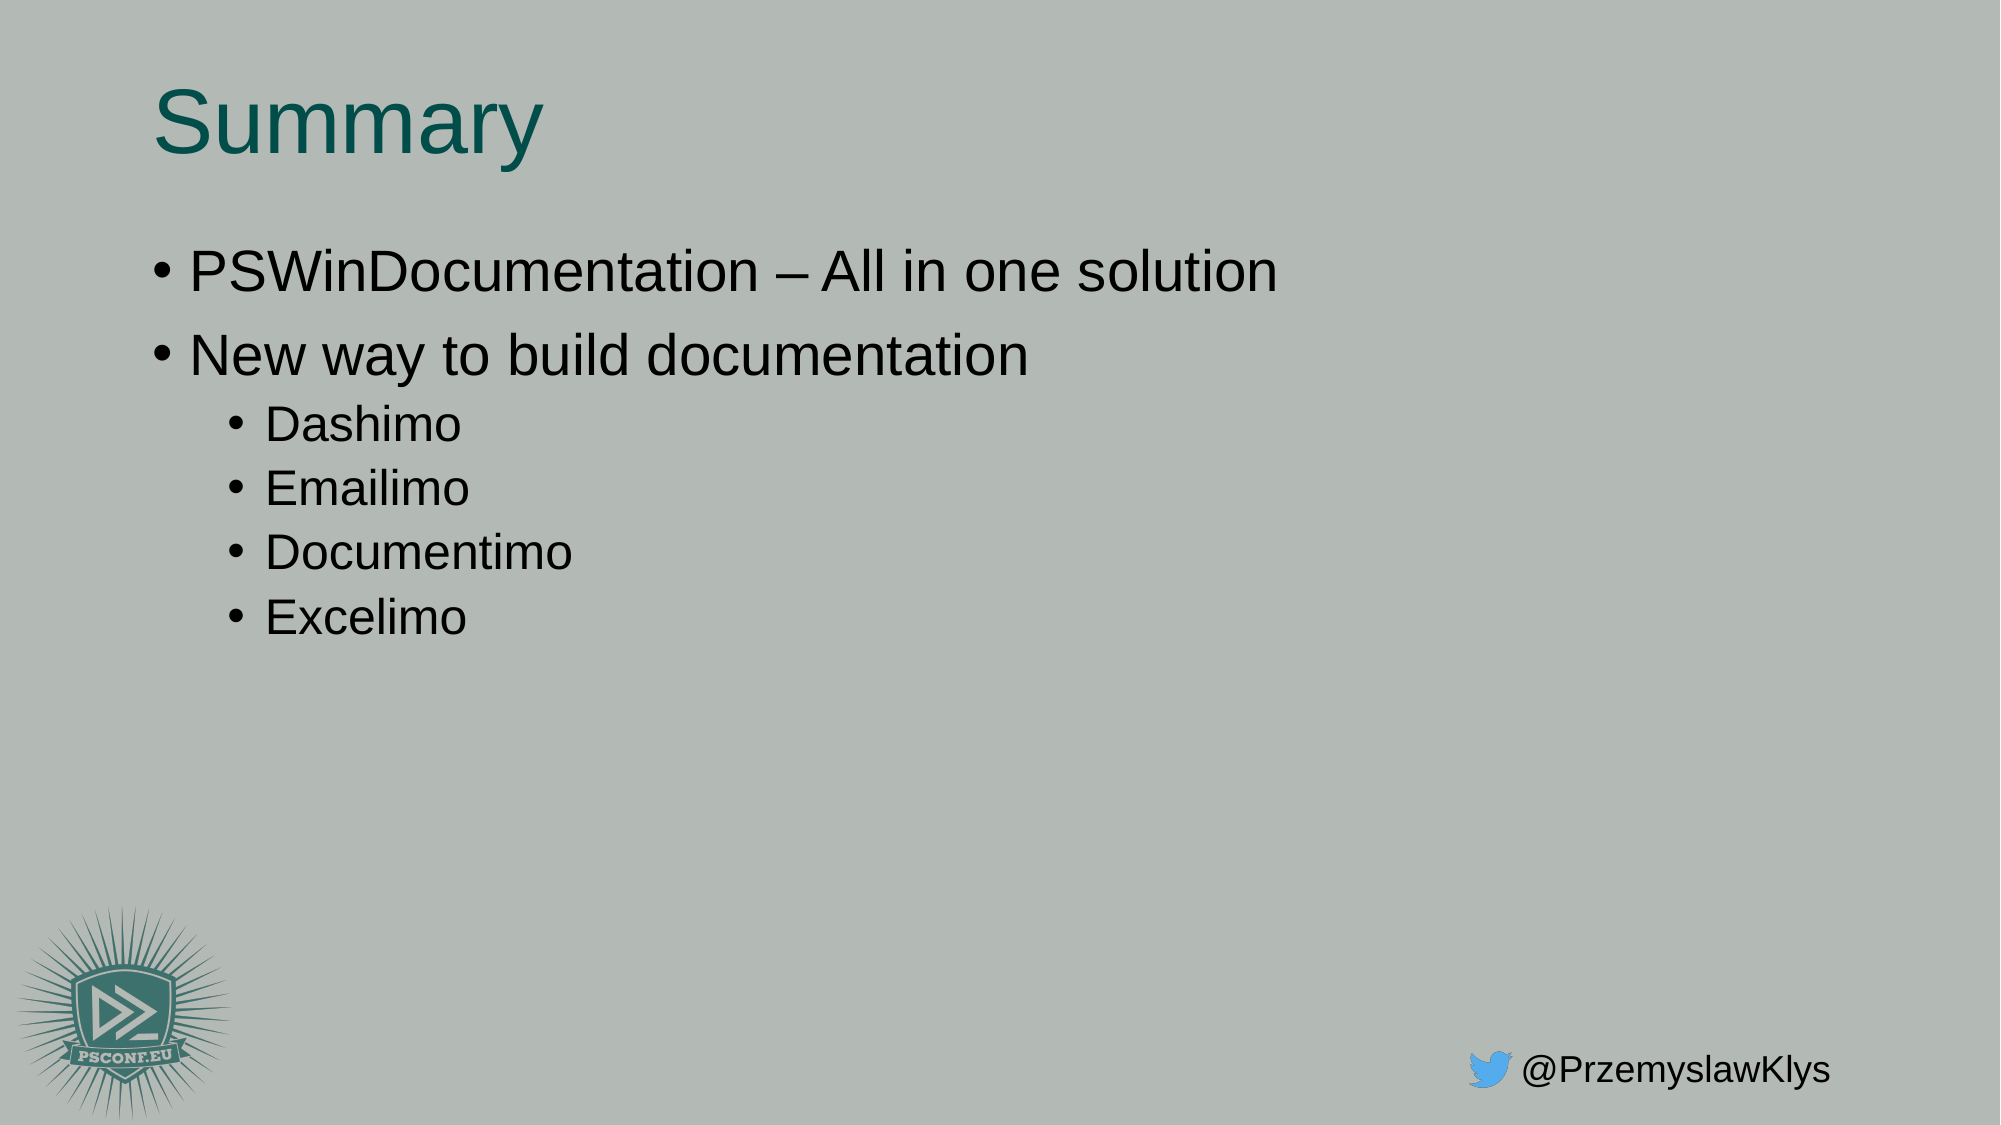

# Summary
PSWinDocumentation – All in one solution
New way to build documentation
Dashimo
Emailimo
Documentimo
Excelimo

@PrzemyslawKlys